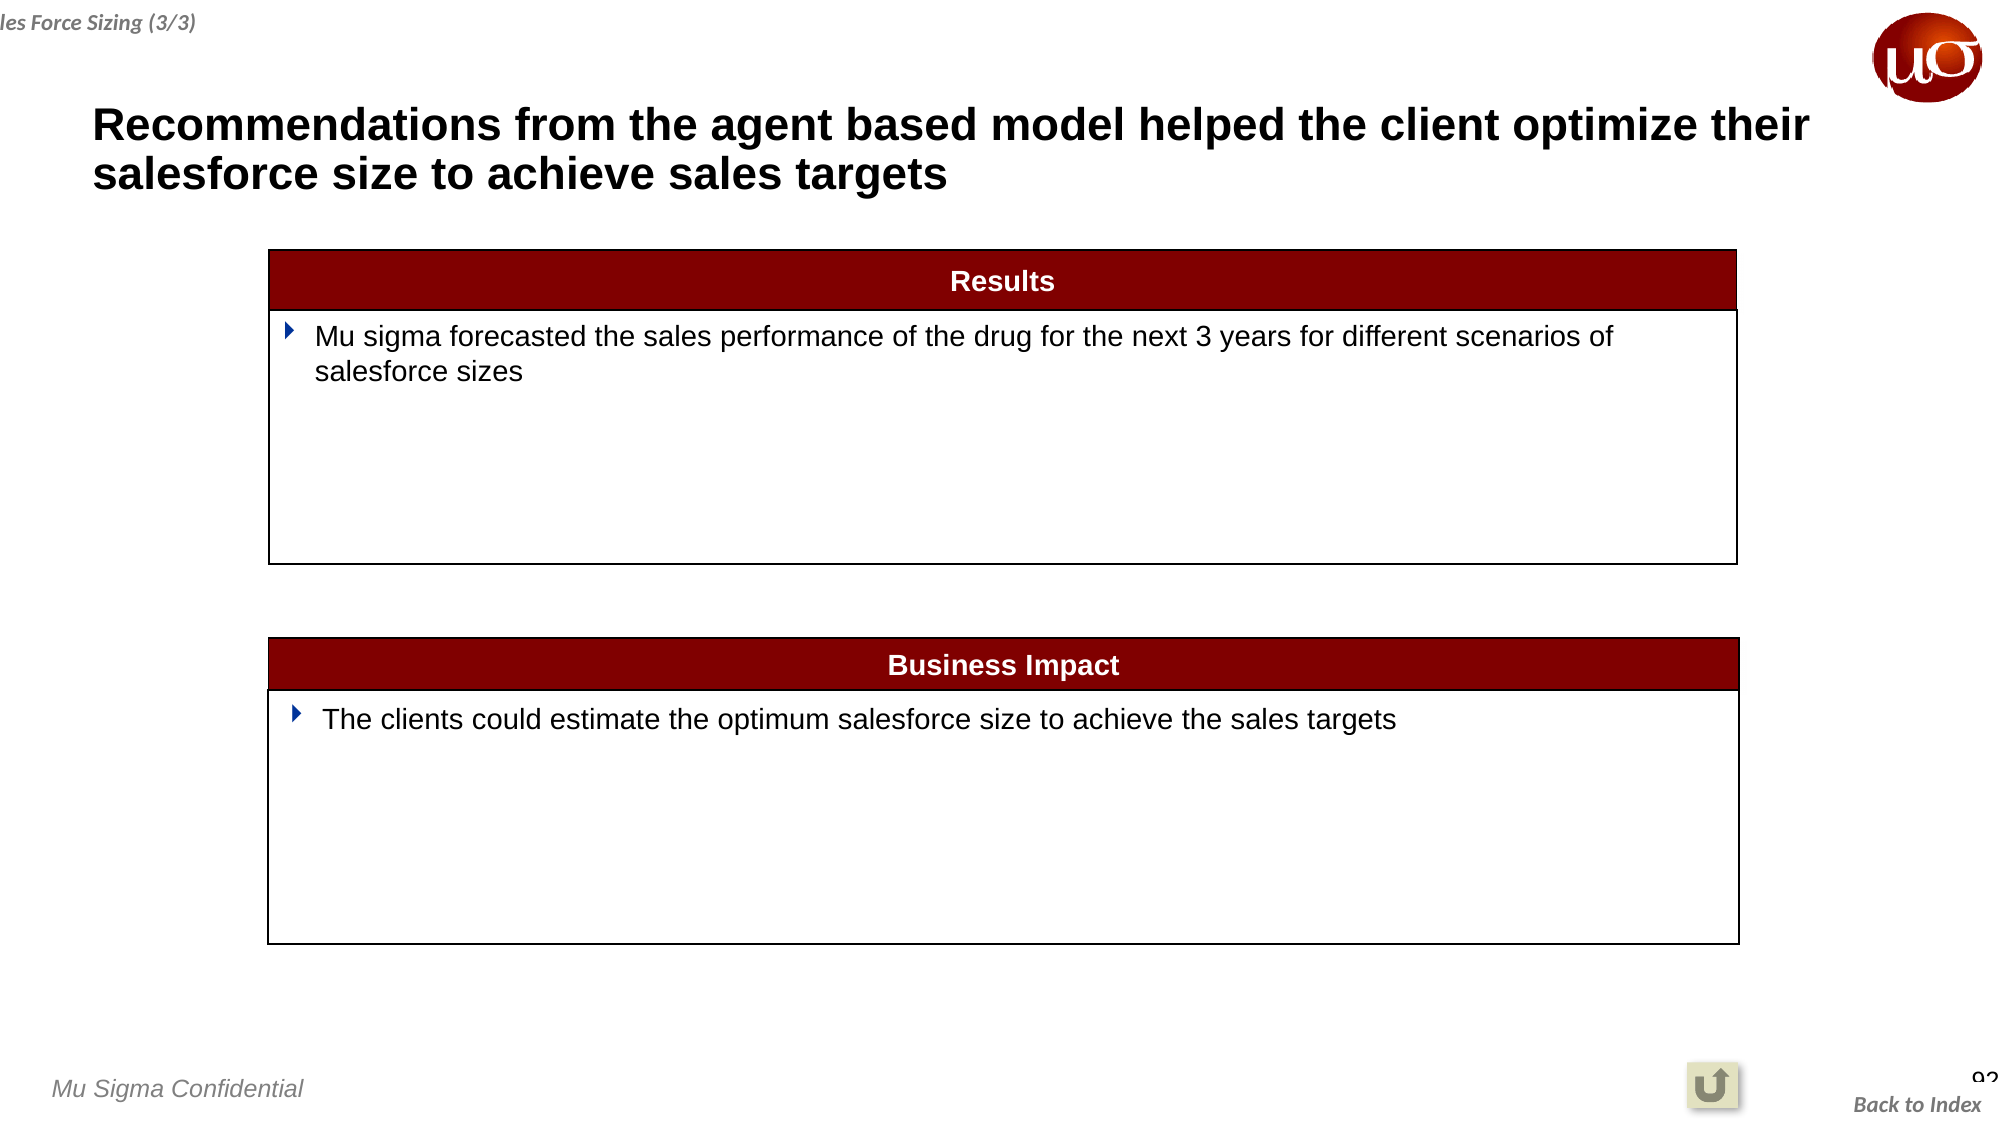

Sales Force Sizing (3/3)
# Recommendations from the agent based model helped the client optimize their salesforce size to achieve sales targets
Results
Mu sigma forecasted the sales performance of the drug for the next 3 years for different scenarios of salesforce sizes

Business Impact

The clients could estimate the optimum salesforce size to achieve the sales targets

Back to Index